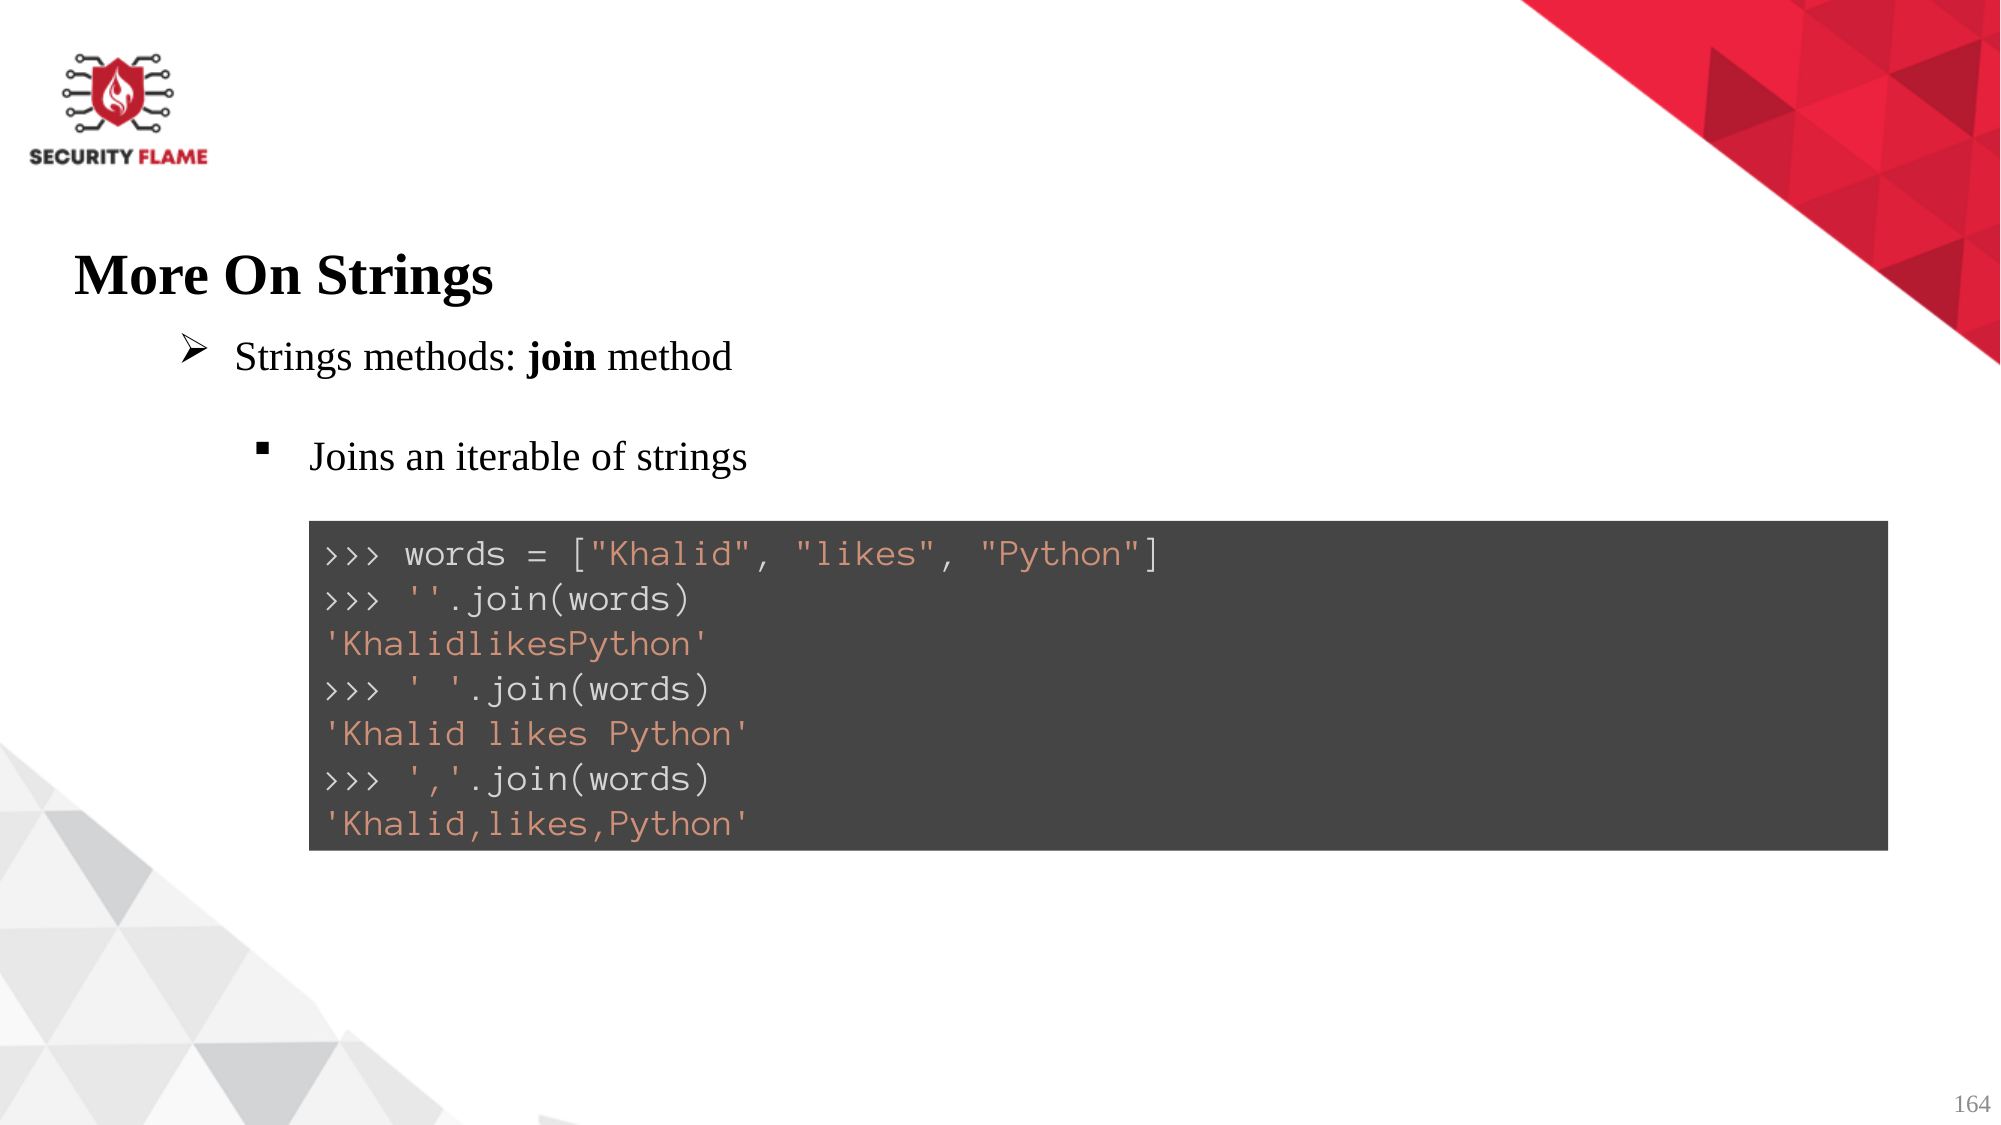

More On Strings
Strings methods: join method
Joins an iterable of strings
>>> words = ["Khalid", "likes", "Python"]
>>> ''.join(words)
'KhalidlikesPython'
>>> ' '.join(words)
'Khalid likes Python'
>>> ','.join(words)
'Khalid,likes,Python'
164